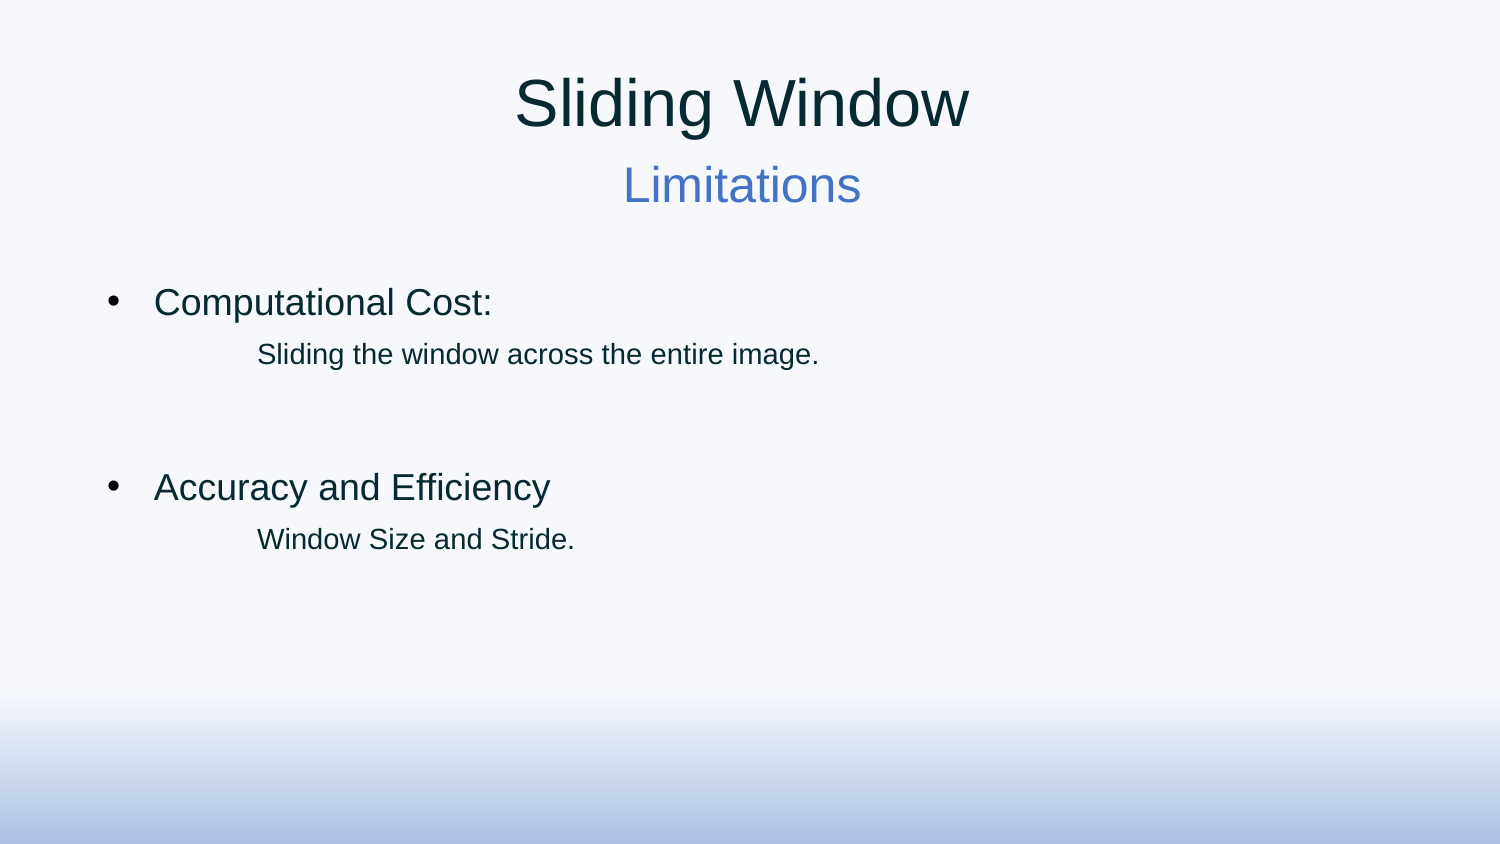

# Sliding Window
Limitations
Computational Cost:
	Sliding the window across the entire image.

Accuracy and Efficiency
	Window Size and Stride.